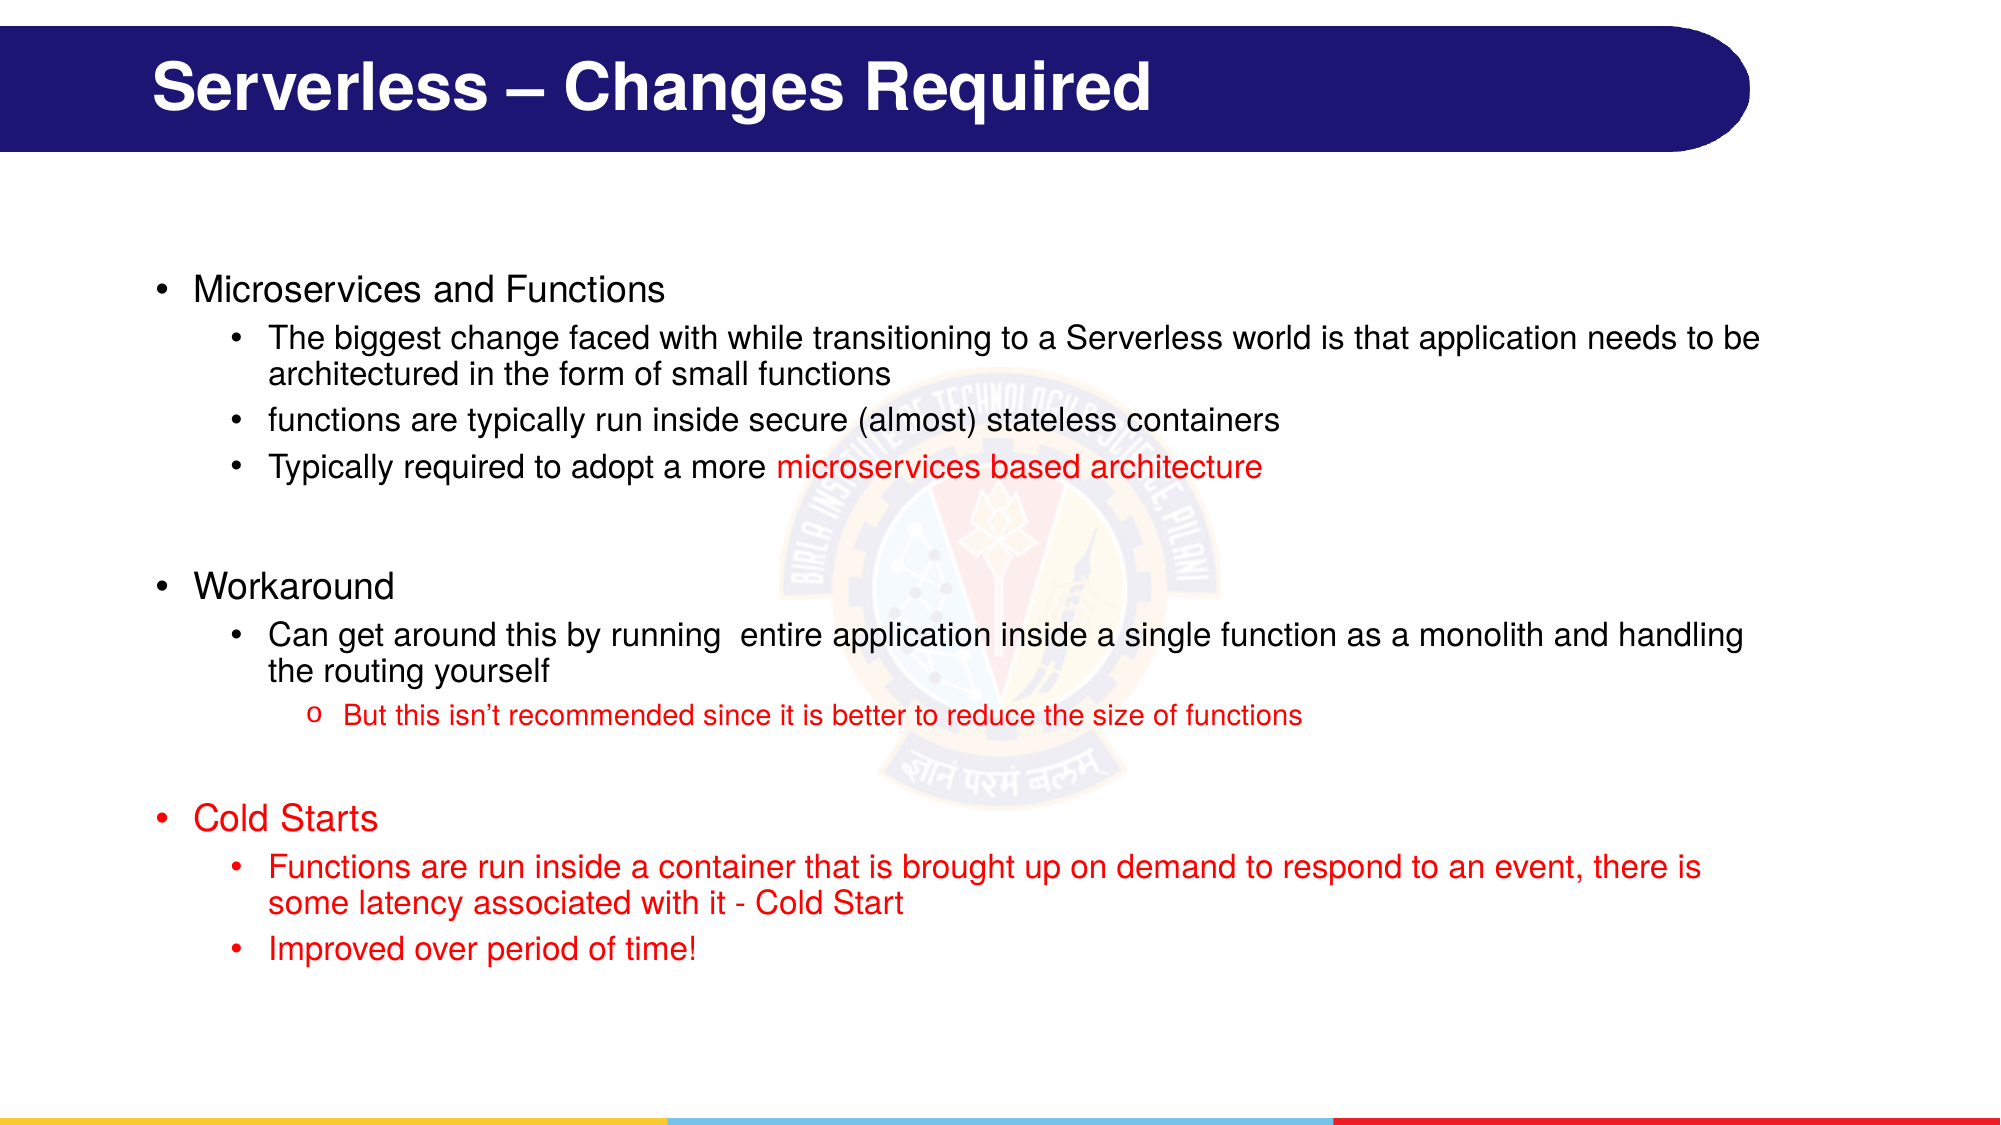

# Serverless – Changes Required

Microservices and Functions
The biggest change faced with while transitioning to a Serverless world is that application needs to be architectured in the form of small functions
functions are typically run inside secure (almost) stateless containers
Typically required to adopt a more microservices based architecture

Workaround
Can get around this by running  entire application inside a single function as a monolith and handling the routing yourself
But this isn’t recommended since it is better to reduce the size of functions

Cold Starts
Functions are run inside a container that is brought up on demand to respond to an event, there is some latency associated with it - Cold Start
Improved over period of time!